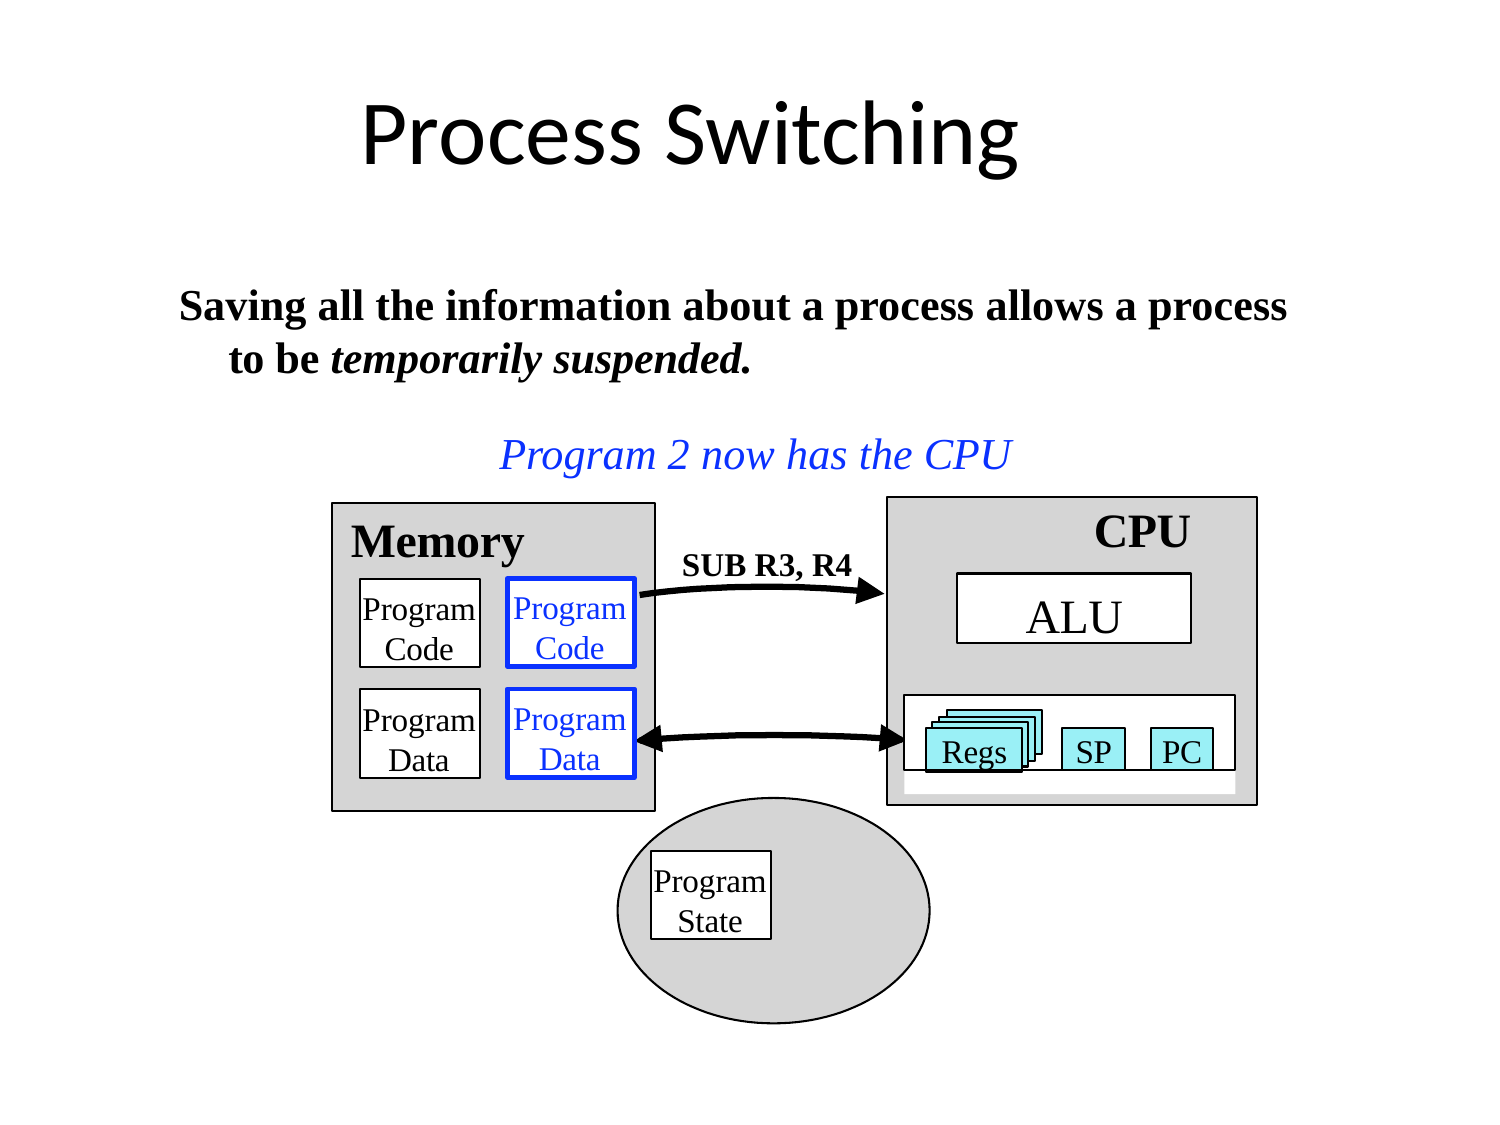

# Process Switching
Saving all the information about a process allows a process to be temporarily suspended.
Program 2 now has the CPU

CPU
Memory
SUB R3, R4
ALU

Program Code
Program Code
Program Data
Program Data
Regs

SP
PC

Program State